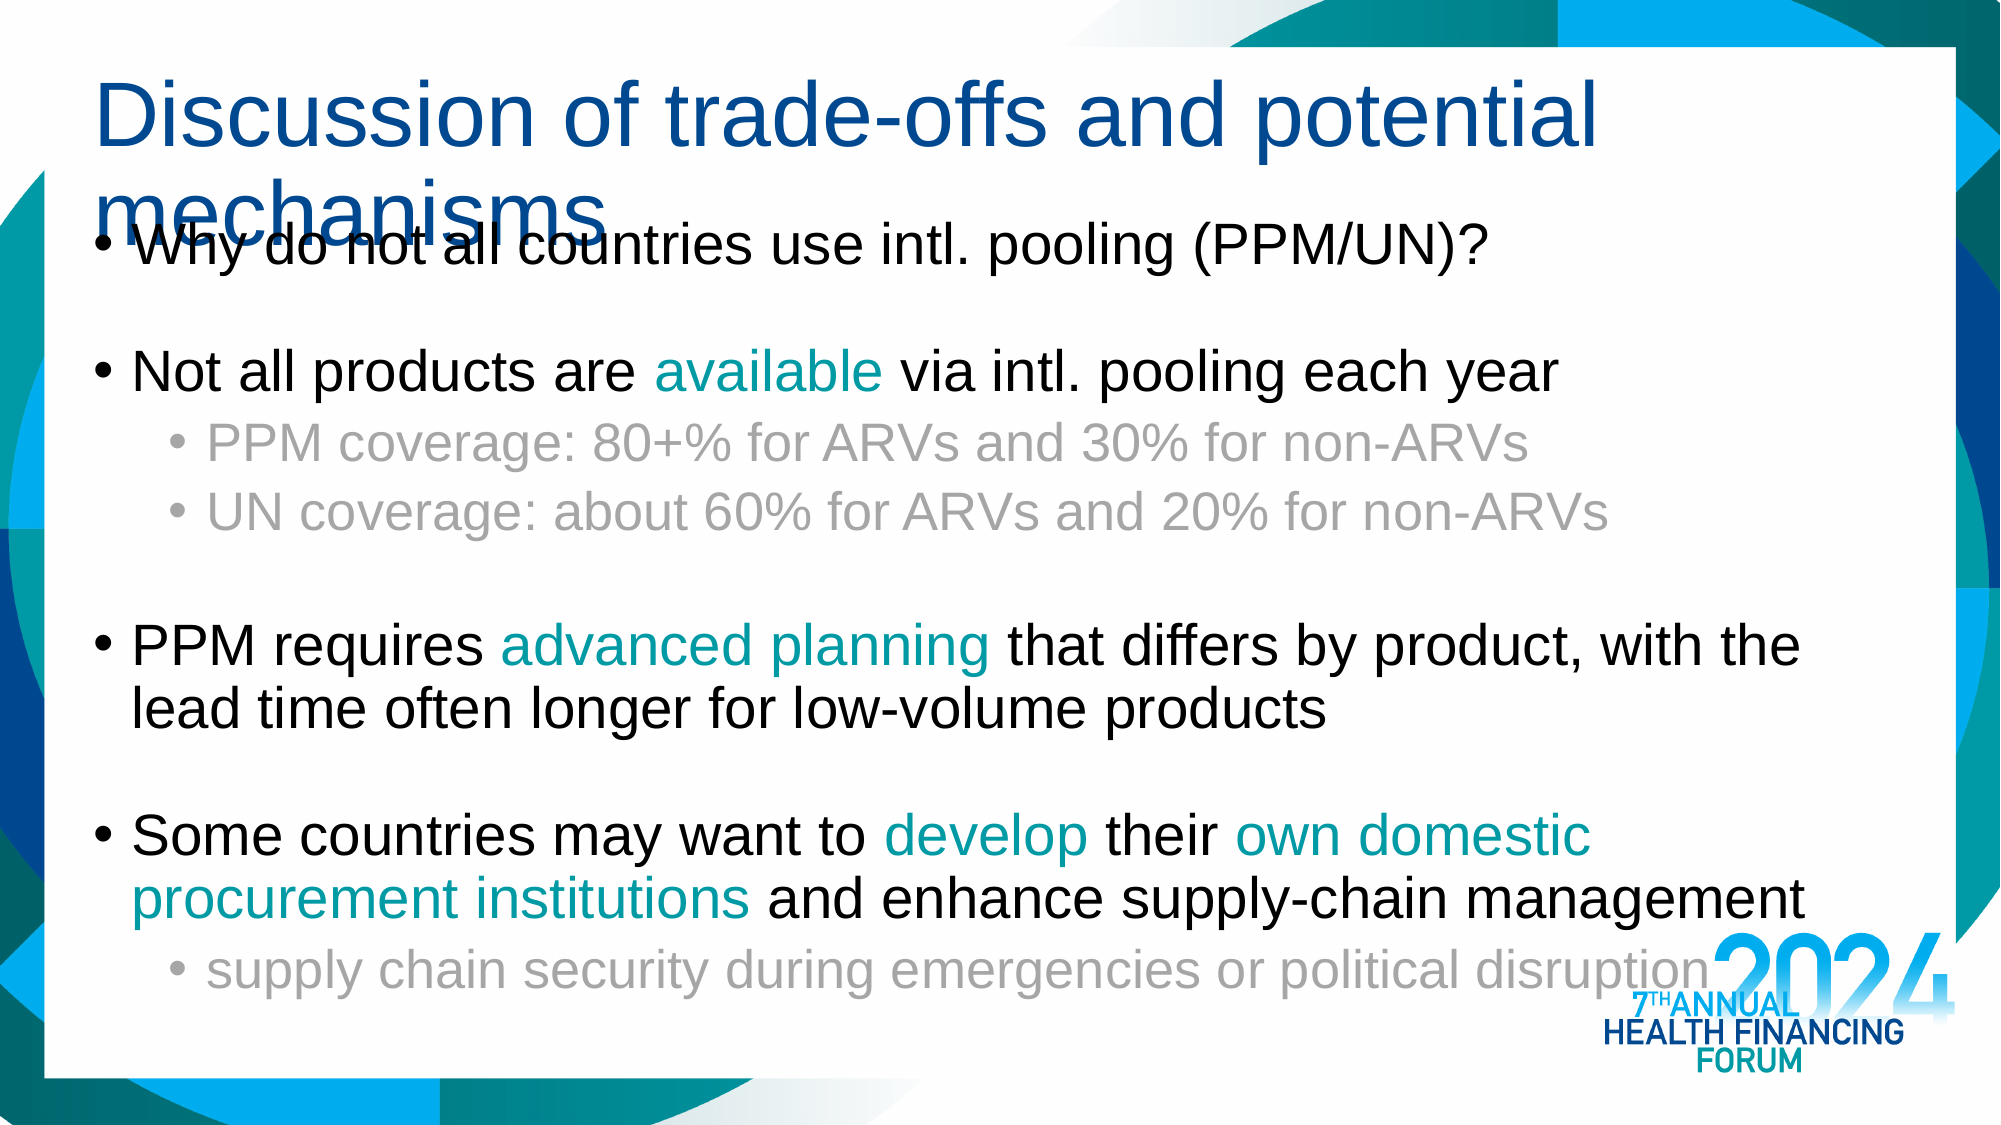

# Discussion of trade-offs and potential mechanisms
Why do not all countries use intl. pooling (PPM/UN)?

Not all products are available via intl. pooling each year
PPM coverage: 80+% for ARVs and 30% for non-ARVs
UN coverage: about 60% for ARVs and 20% for non-ARVs

PPM requires advanced planning that differs by product, with the lead time often longer for low-volume products

Some countries may want to develop their own domestic procurement institutions and enhance supply-chain management
supply chain security during emergencies or political disruption